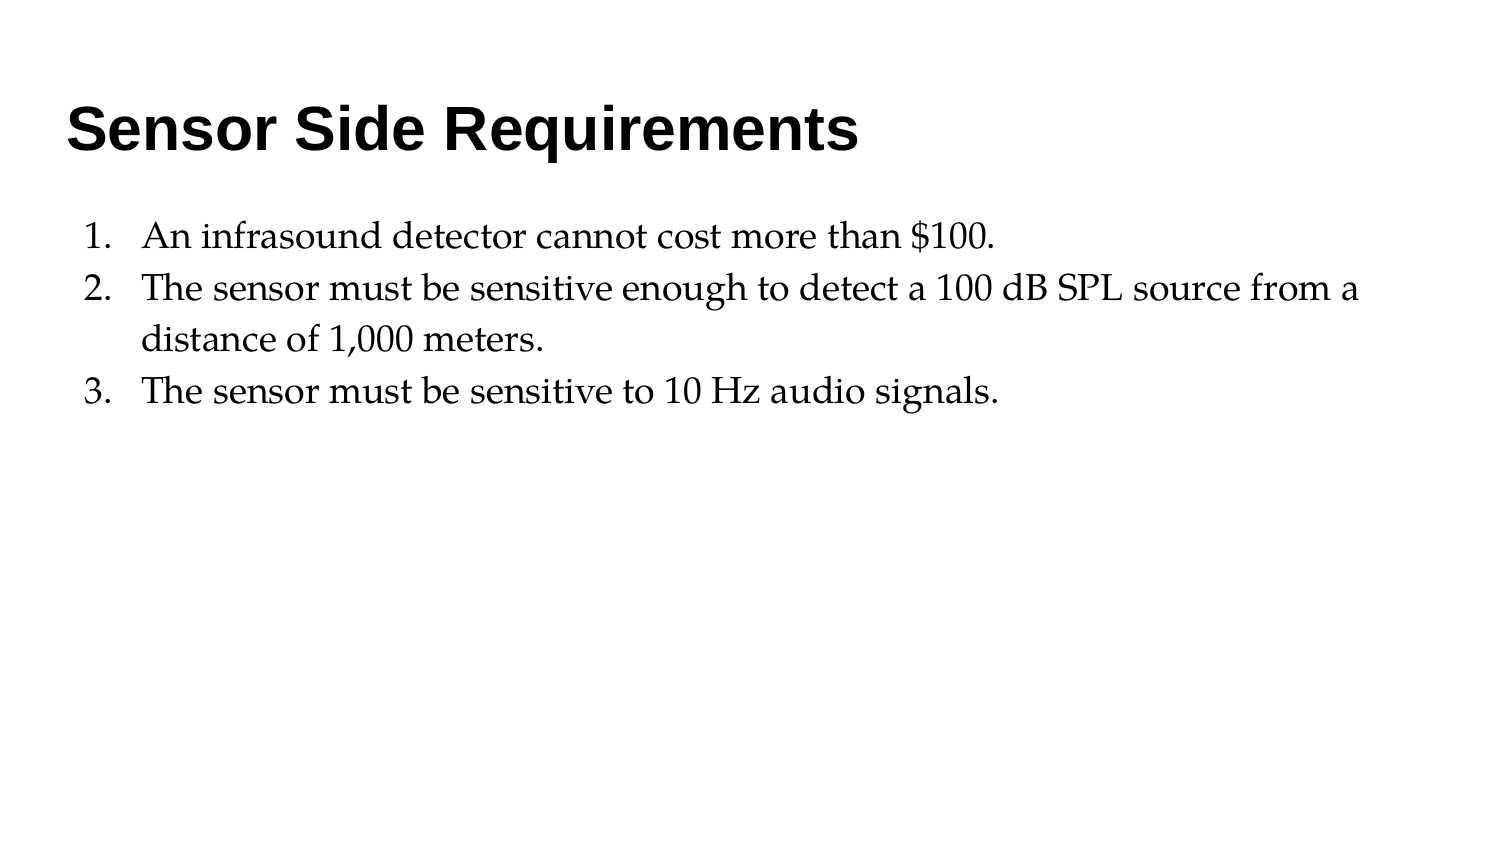

# Sensor Side Requirements
An infrasound detector cannot cost more than $100.
The sensor must be sensitive enough to detect a 100 dB SPL source from a distance of 1,000 meters.
The sensor must be sensitive to 10 Hz audio signals.